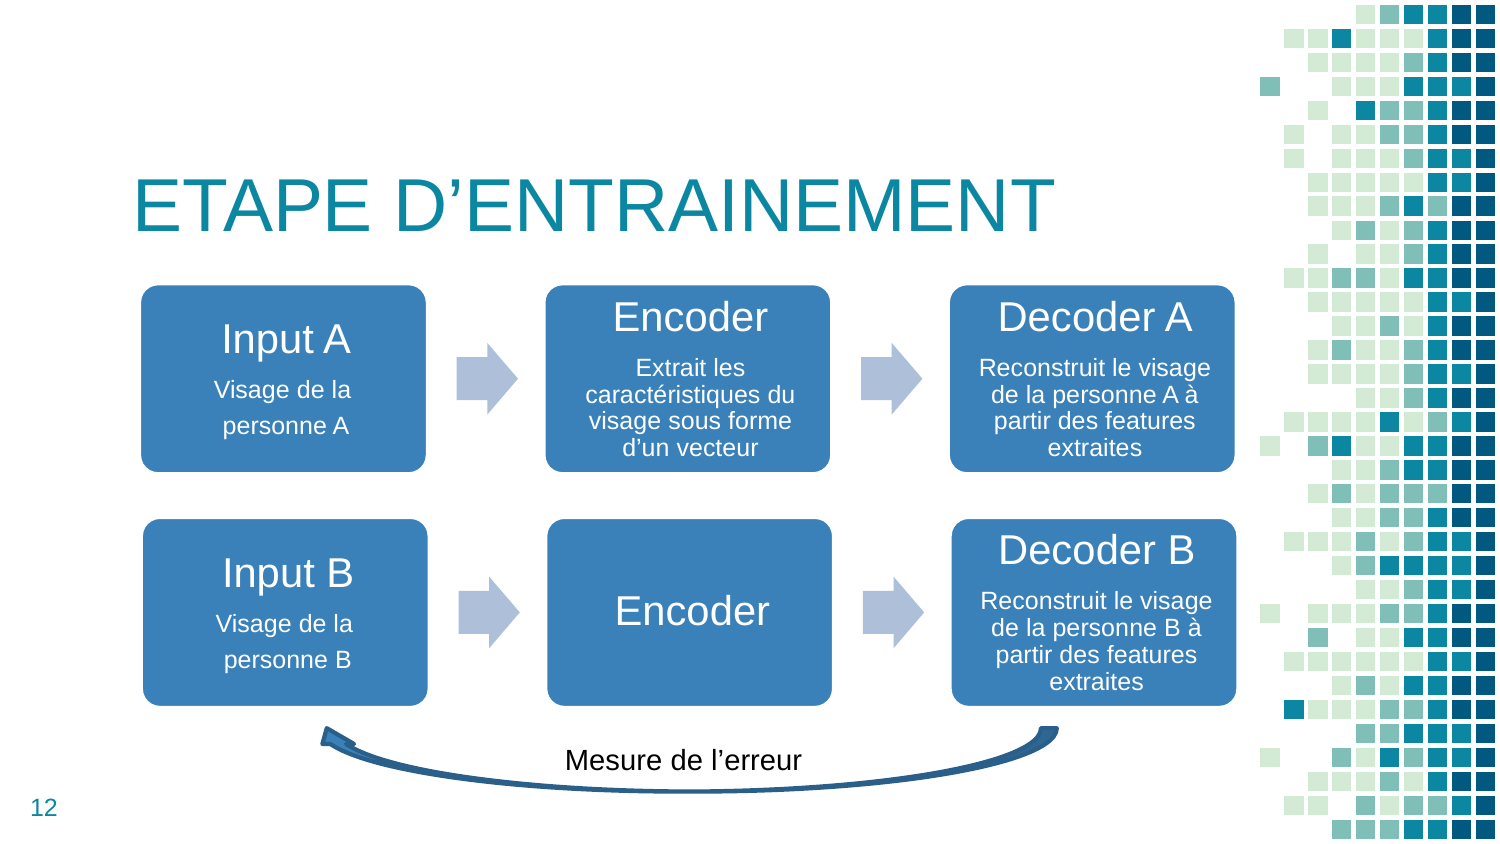

# ETAPE D’ENTRAINEMENT
Input A
Visage de la
personne A

Encoder
Extrait les caractéristiques du visage sous forme d’un vecteur

Decoder A
Reconstruit le visage de la personne A à partir des features extraites
Input B
Visage de la
personne B

Encoder

Decoder B
Reconstruit le visage de la personne B à partir des features extraites

Mesure de l’erreur
12